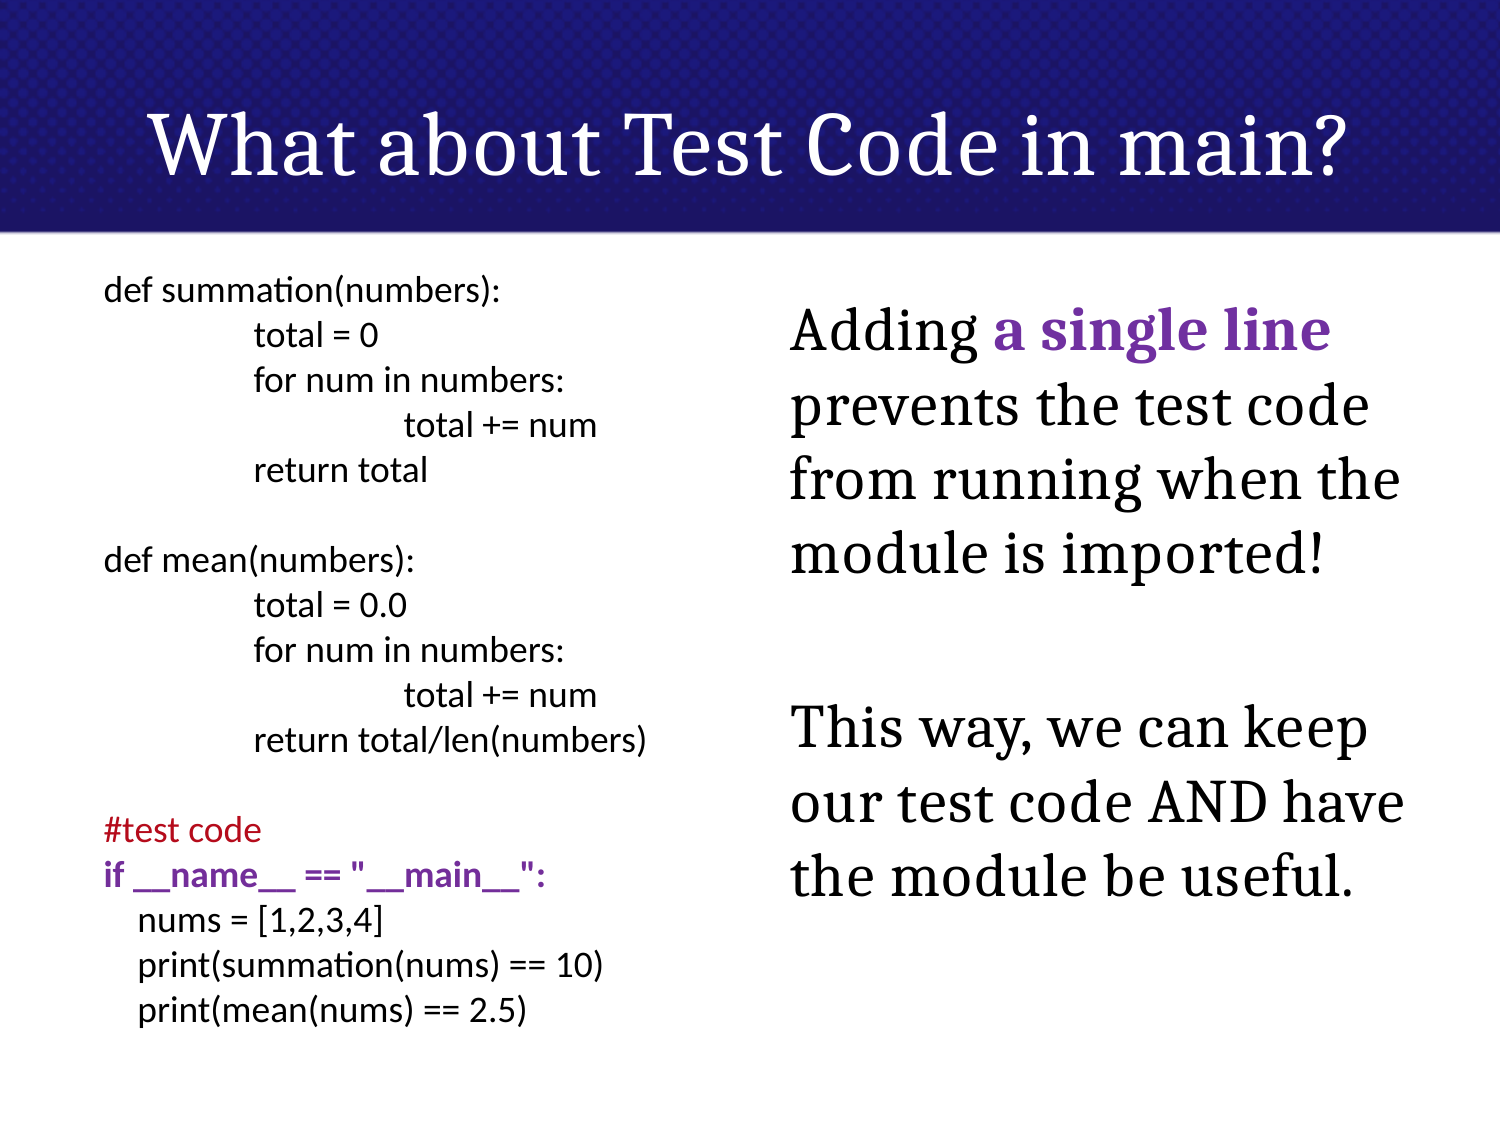

# What about Test Code in main?
def summation(numbers):
	total = 0
	for num in numbers:
		total += num
	return total

def mean(numbers):
	total = 0.0
	for num in numbers:
		total += num
	return total/len(numbers)

#test code
if __name__ == "__main__":
    nums = [1,2,3,4]
    print(summation(nums) == 10)
    print(mean(nums) == 2.5)
Adding a single line prevents the test code from running when the module is imported!

This way, we can keep our test code AND have the module be useful.